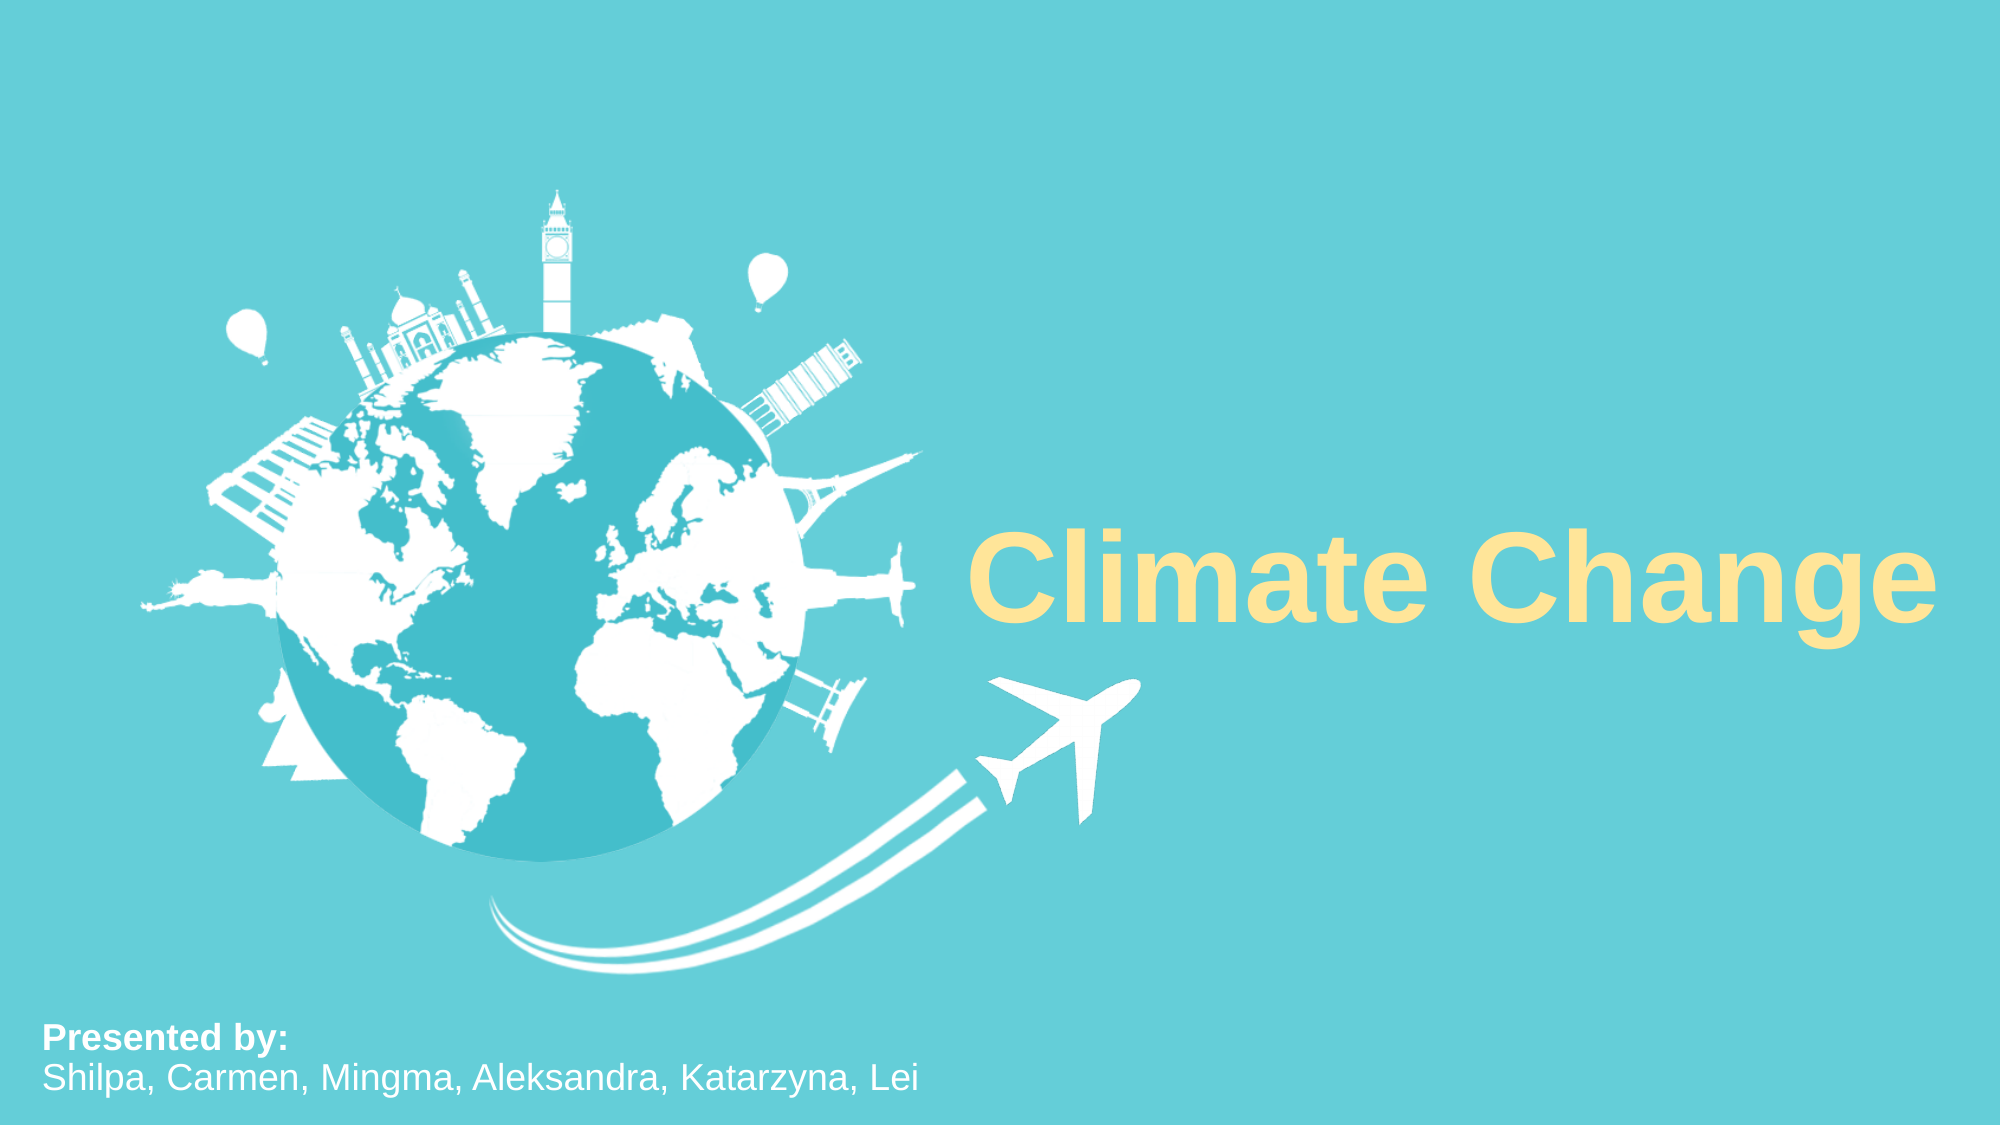

# Climate Change
Presented by:
Shilpa, Carmen, Mingma, Aleksandra, Katarzyna, Lei